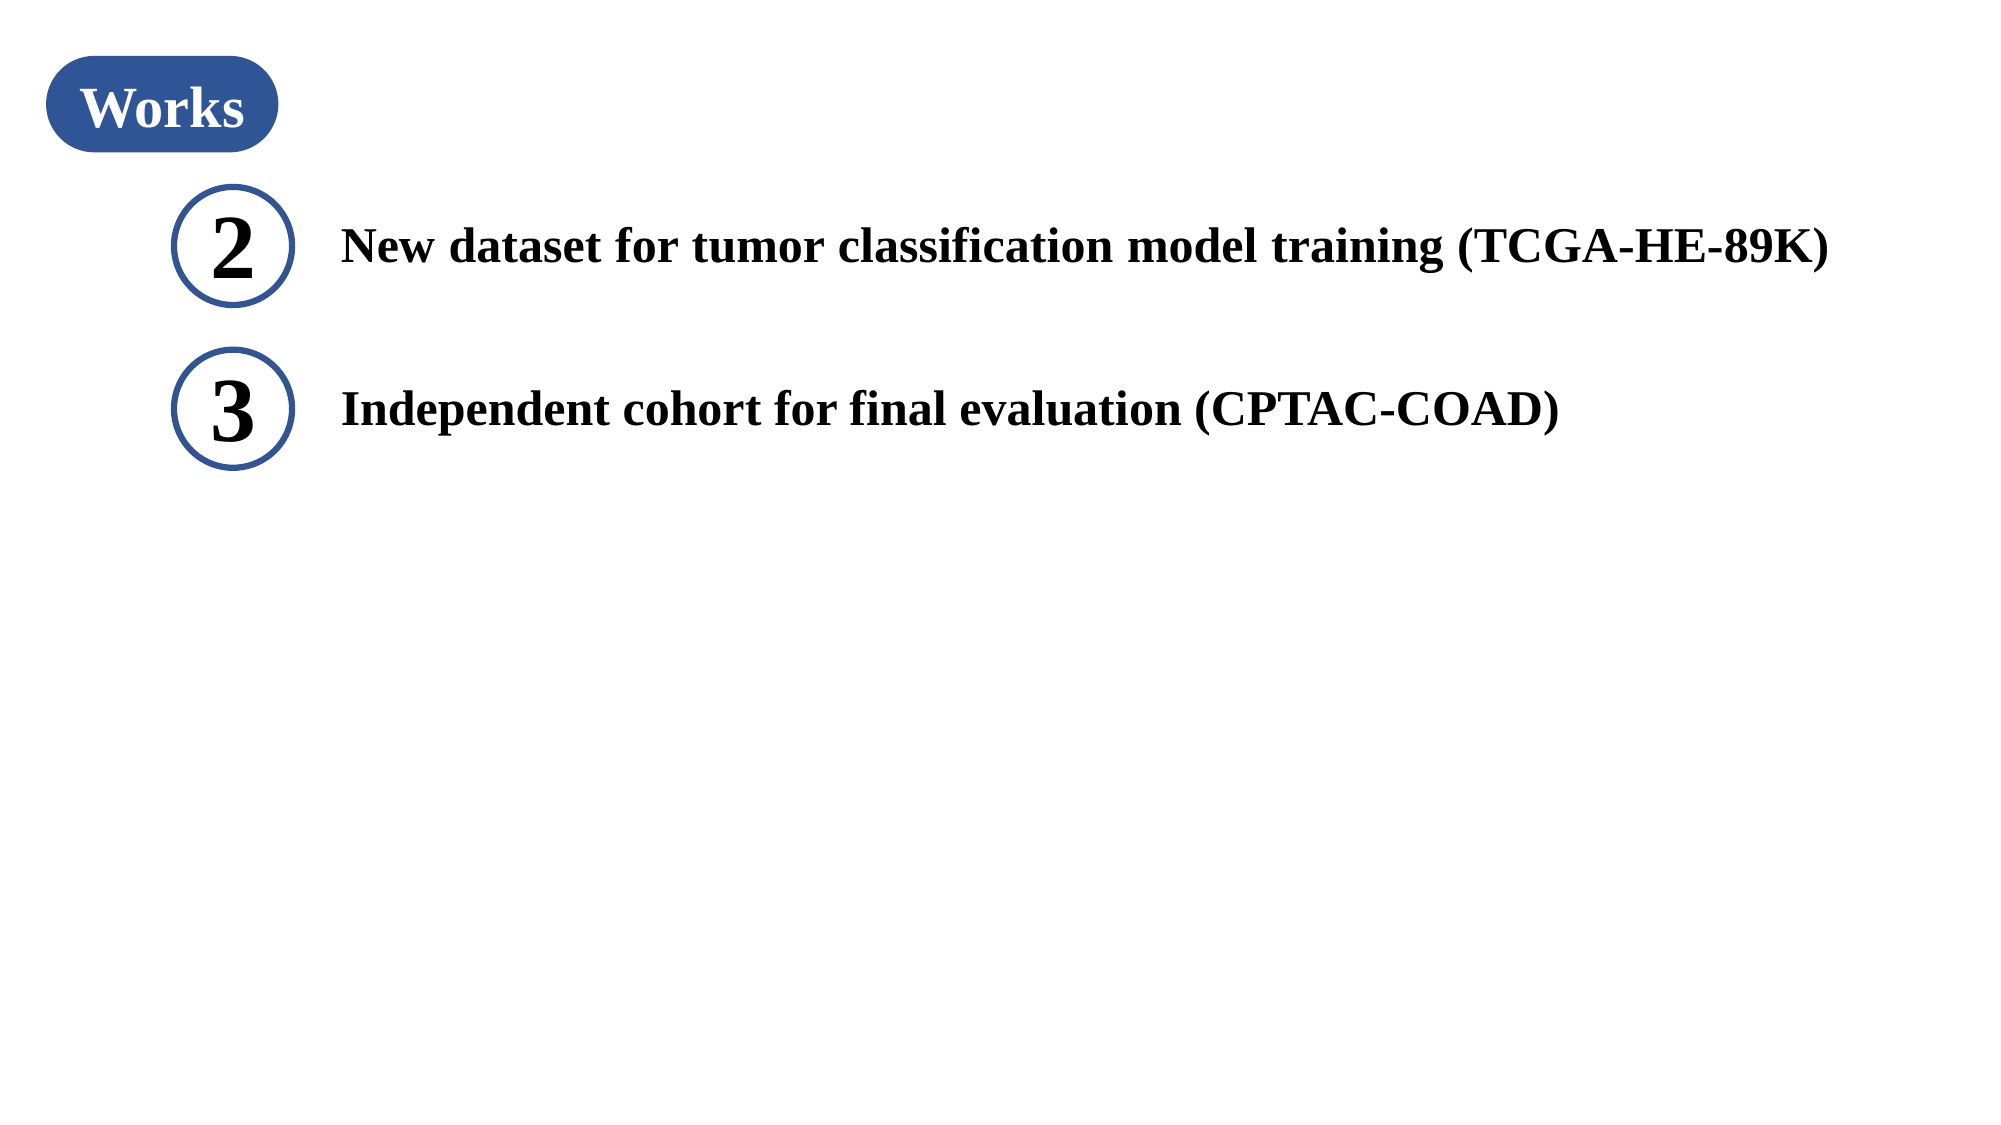

Works
New dataset for tumor classification model training (TCGA-HE-89K)
2

Independent cohort for final evaluation (CPTAC-COAD)
3